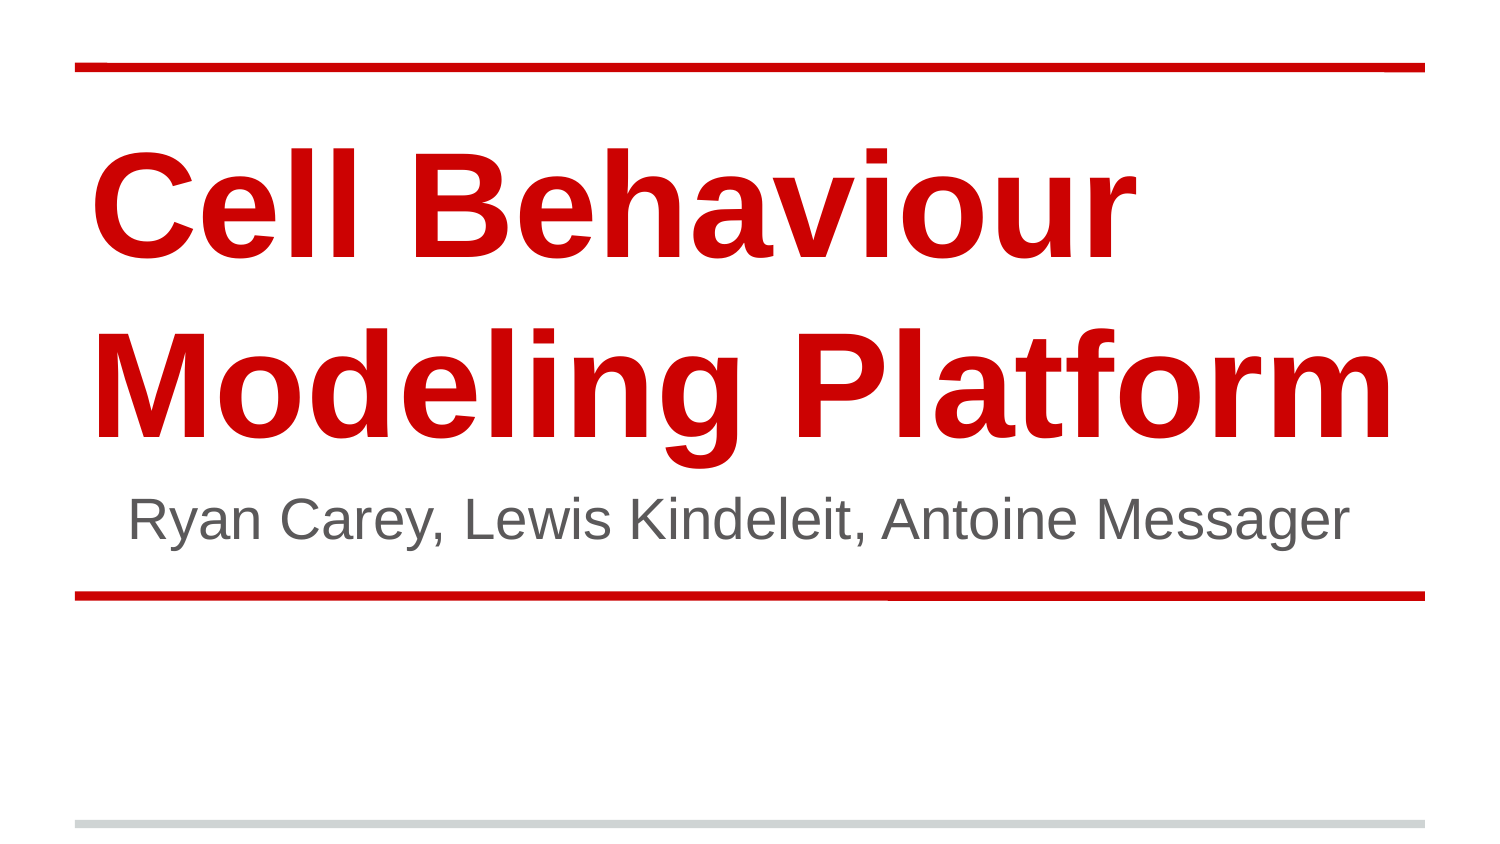

Cell Behaviour Modeling Platform
Ryan Carey, Lewis Kindeleit, Antoine Messager